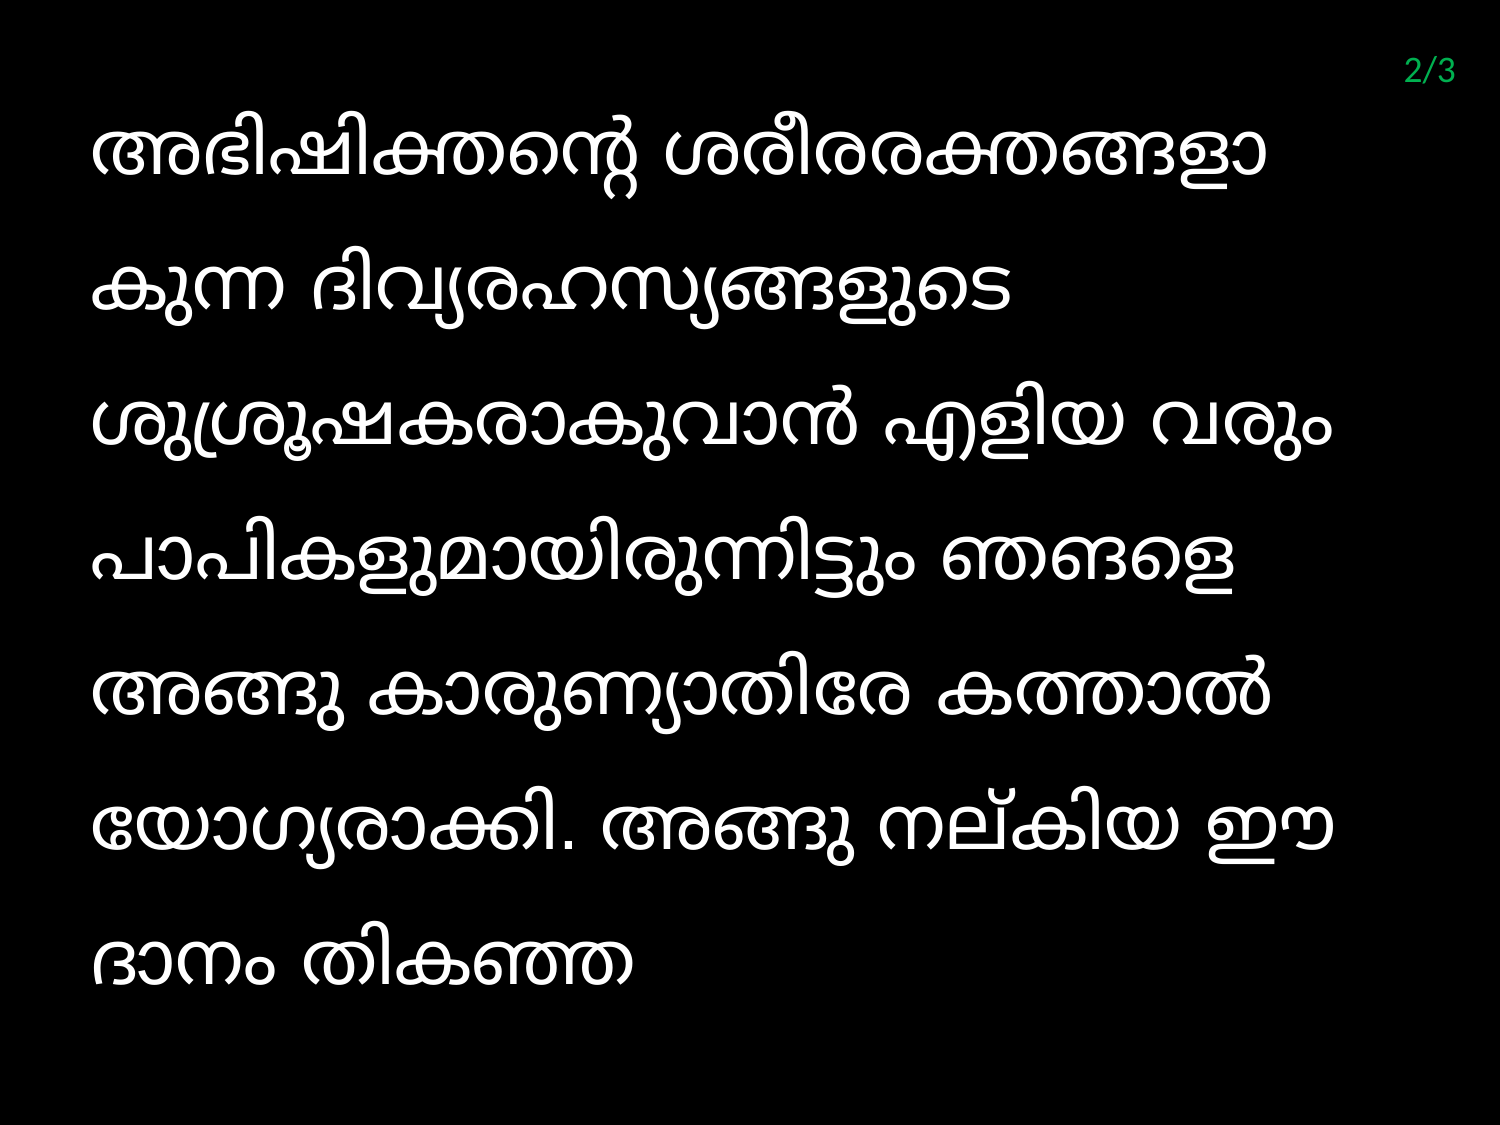

2/3
അഭിഷിക്തന്‍റെ ശരീരരക്തങ്ങളാ കുന്ന ദിവ്യരഹസ്യങ്ങളുടെ ശുശ്രൂഷകരാകുവാന്‍ എളിയ വരും പാപികളുമായിരുന്നിട്ടും ഞങളെ അങ്ങു കാരുണ്യാതിരേ കത്താല്‍ യോഗ്യരാക്കി. അങ്ങു നല്കിയ ഈ ദാനം തികഞ്ഞ